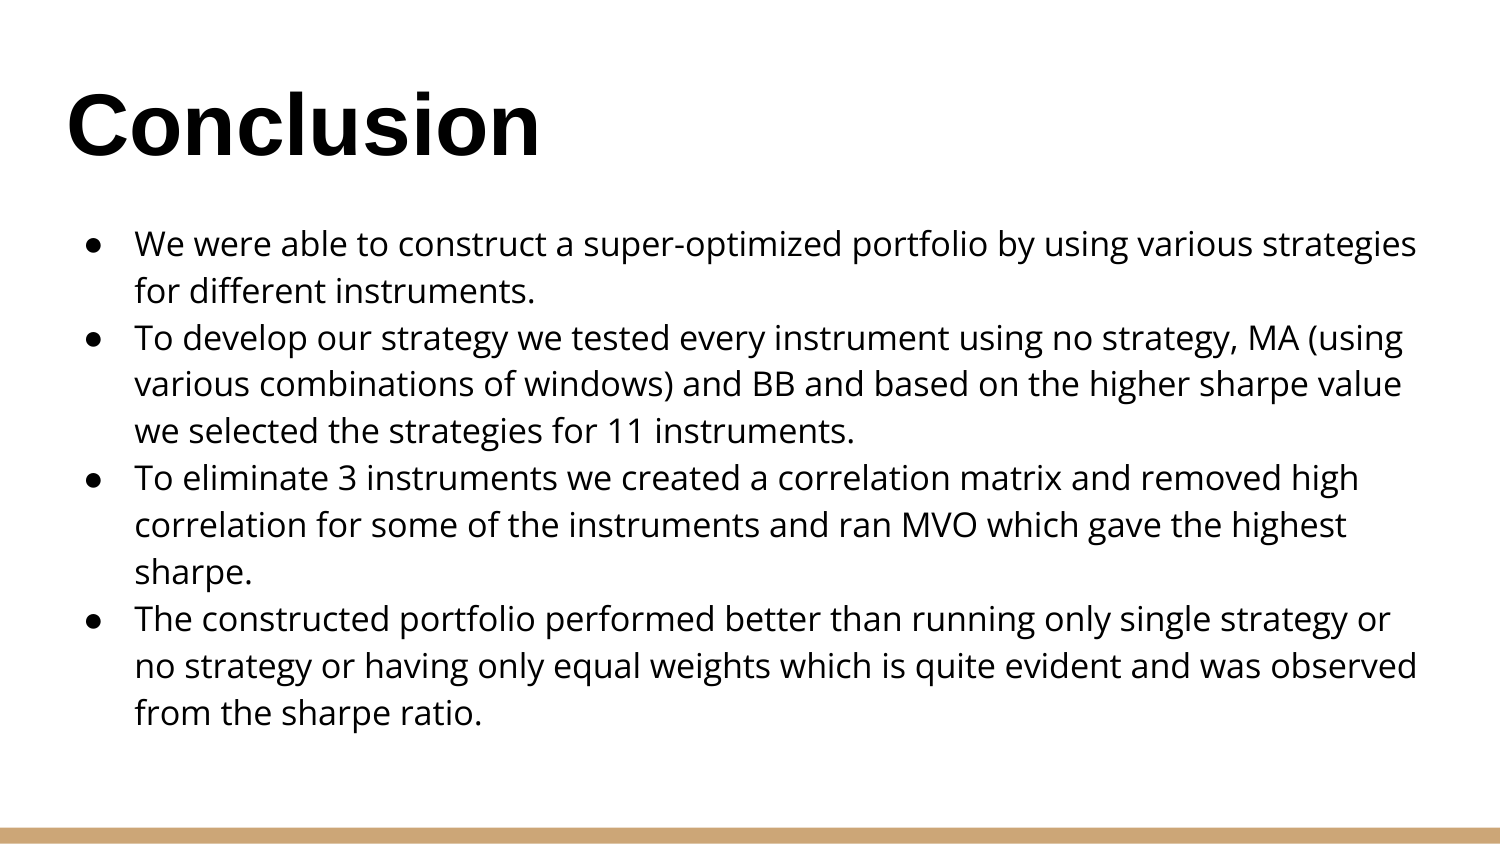

# Conclusion
We were able to construct a super-optimized portfolio by using various strategies for different instruments.
To develop our strategy we tested every instrument using no strategy, MA (using various combinations of windows) and BB and based on the higher sharpe value we selected the strategies for 11 instruments.
To eliminate 3 instruments we created a correlation matrix and removed high correlation for some of the instruments and ran MVO which gave the highest sharpe.
The constructed portfolio performed better than running only single strategy or no strategy or having only equal weights which is quite evident and was observed from the sharpe ratio.